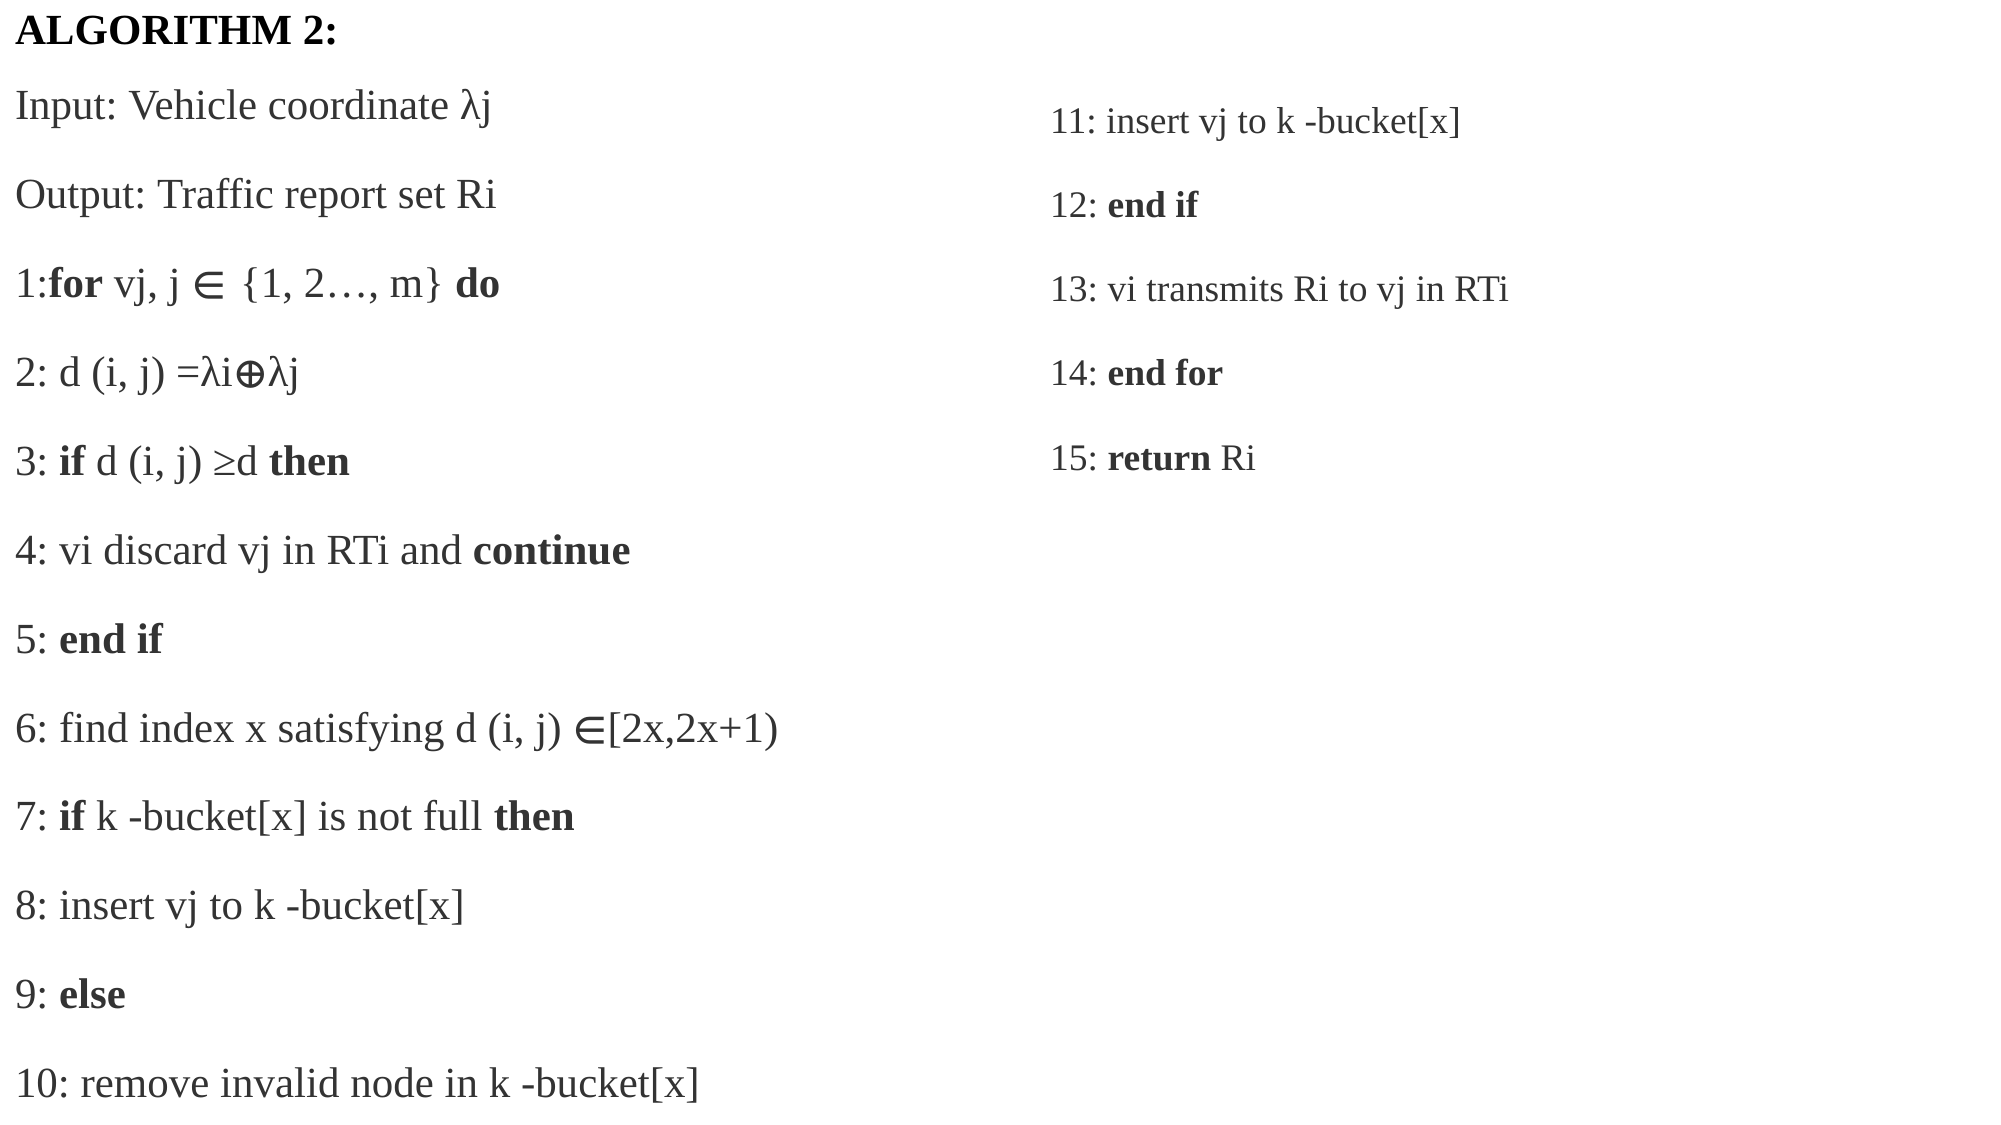

ALGORITHM 2:
Input: Vehicle coordinate λj
Output: Traffic report set Ri
1:for vj, j ∈ {1, 2…, m} do
2: d (i, j) =λi⊕λj
3: if d (i, j) ≥d then
4: vi discard vj in RTi and continue
5: end if
6: find index x satisfying d (i, j) ∈[2x,2x+1)
7: if k -bucket[x] is not full then
8: insert vj to k -bucket[x]
9: else
10: remove invalid node in k -bucket[x]
11: insert vj to k -bucket[x]
12: end if
13: vi transmits Ri to vj in RTi
14: end for
15: return Ri